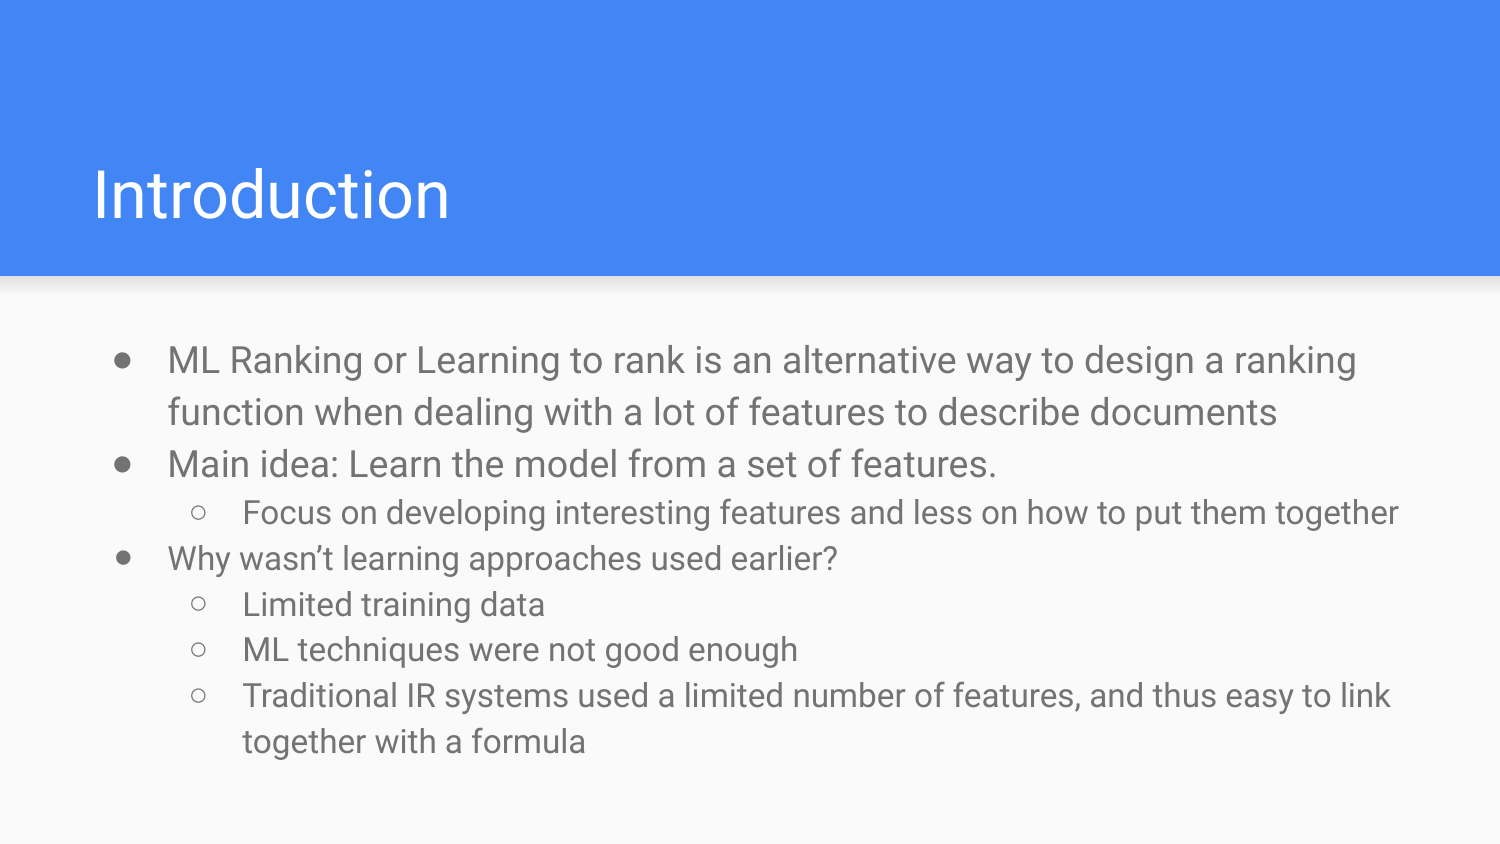

# Introduction
ML Ranking or Learning to rank is an alternative way to design a ranking function when dealing with a lot of features to describe documents
Main idea: Learn the model from a set of features.
Focus on developing interesting features and less on how to put them together
Why wasn’t learning approaches used earlier?
Limited training data
ML techniques were not good enough
Traditional IR systems used a limited number of features, and thus easy to link together with a formula